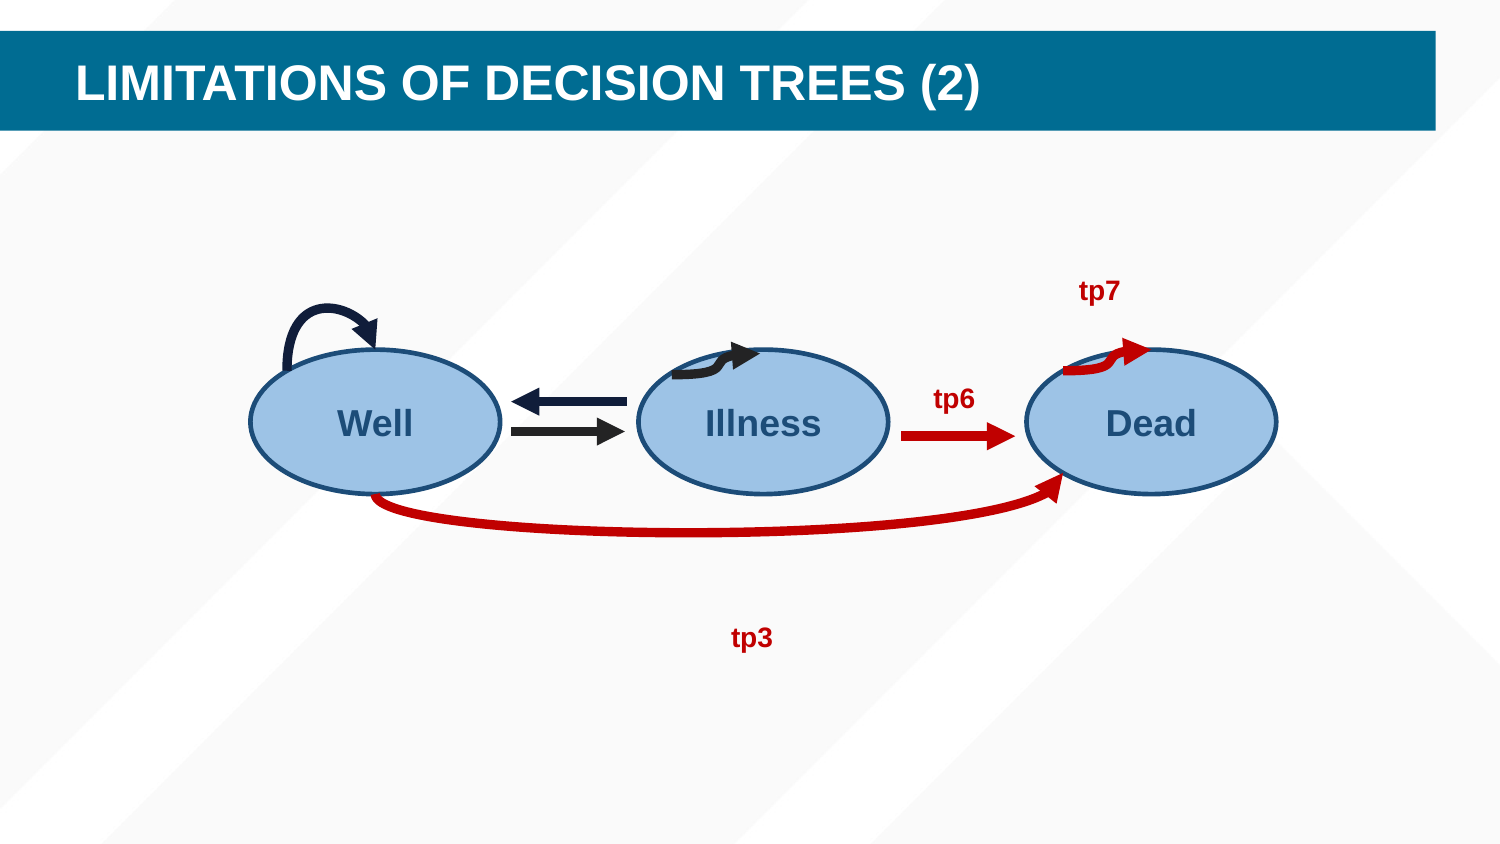

# Limitations of decision trees (2)
tp7
Dead
Well
Illness
tp6
tp3